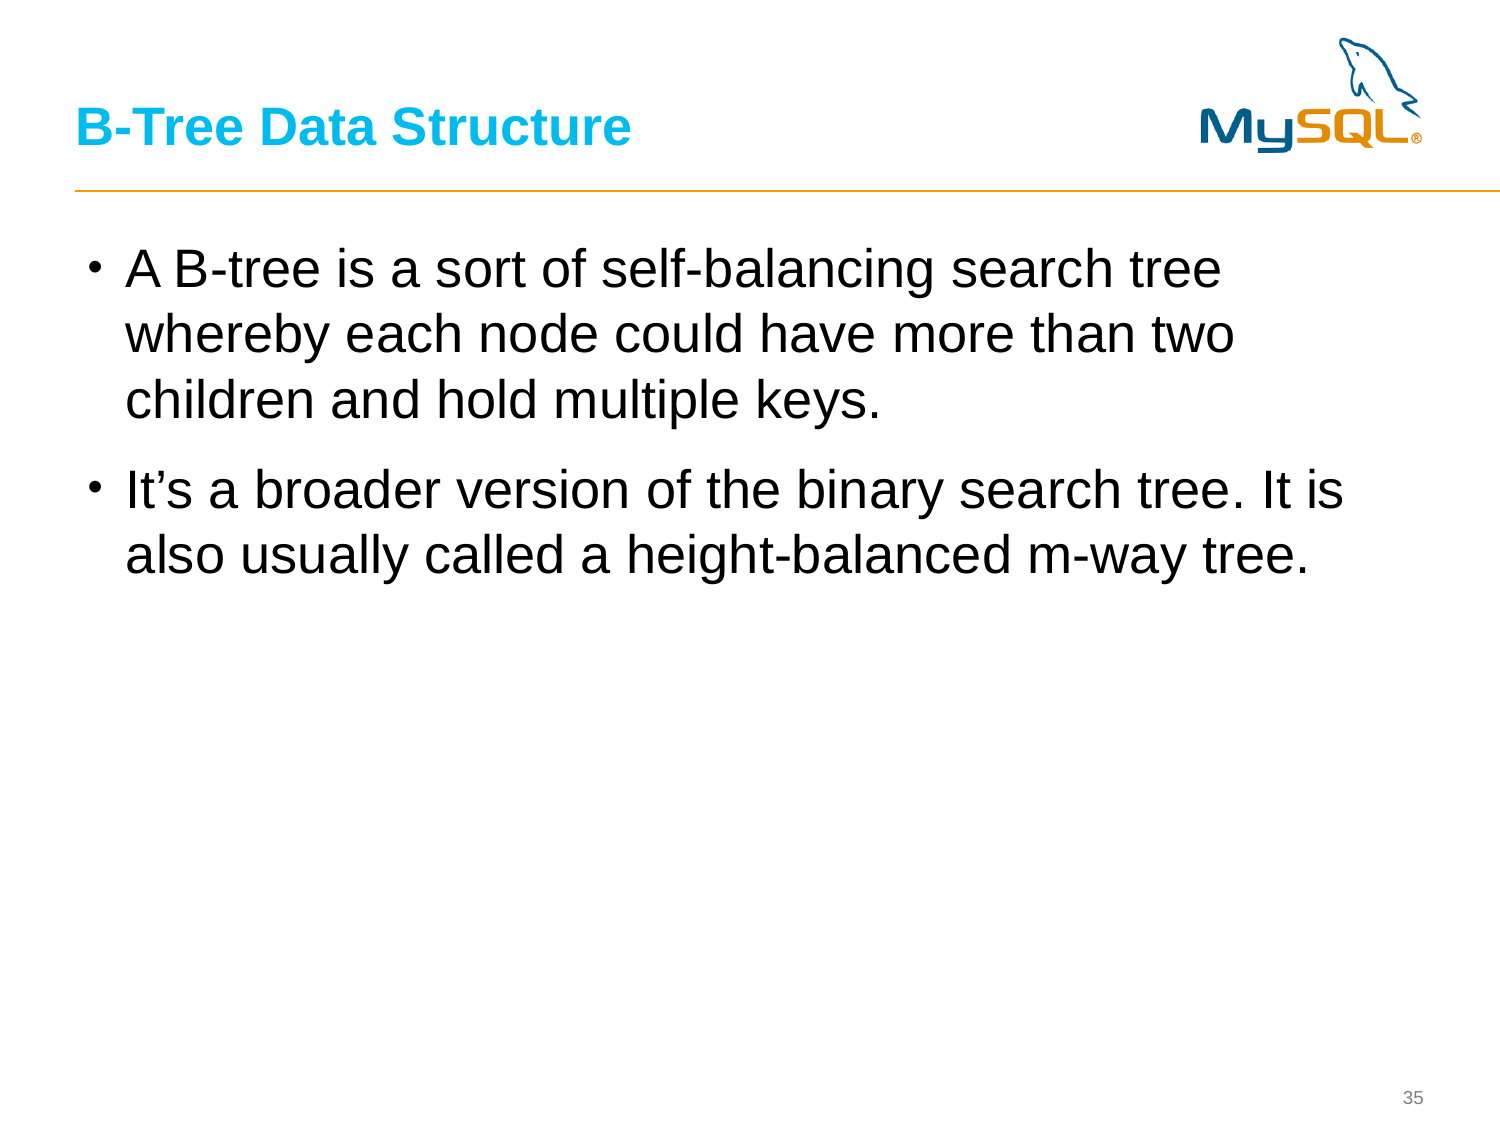

# B-Tree Data Structure
A B-tree is a sort of self-balancing search tree whereby each node could have more than two children and hold multiple keys.
It’s a broader version of the binary search tree. It is also usually called a height-balanced m-way tree.